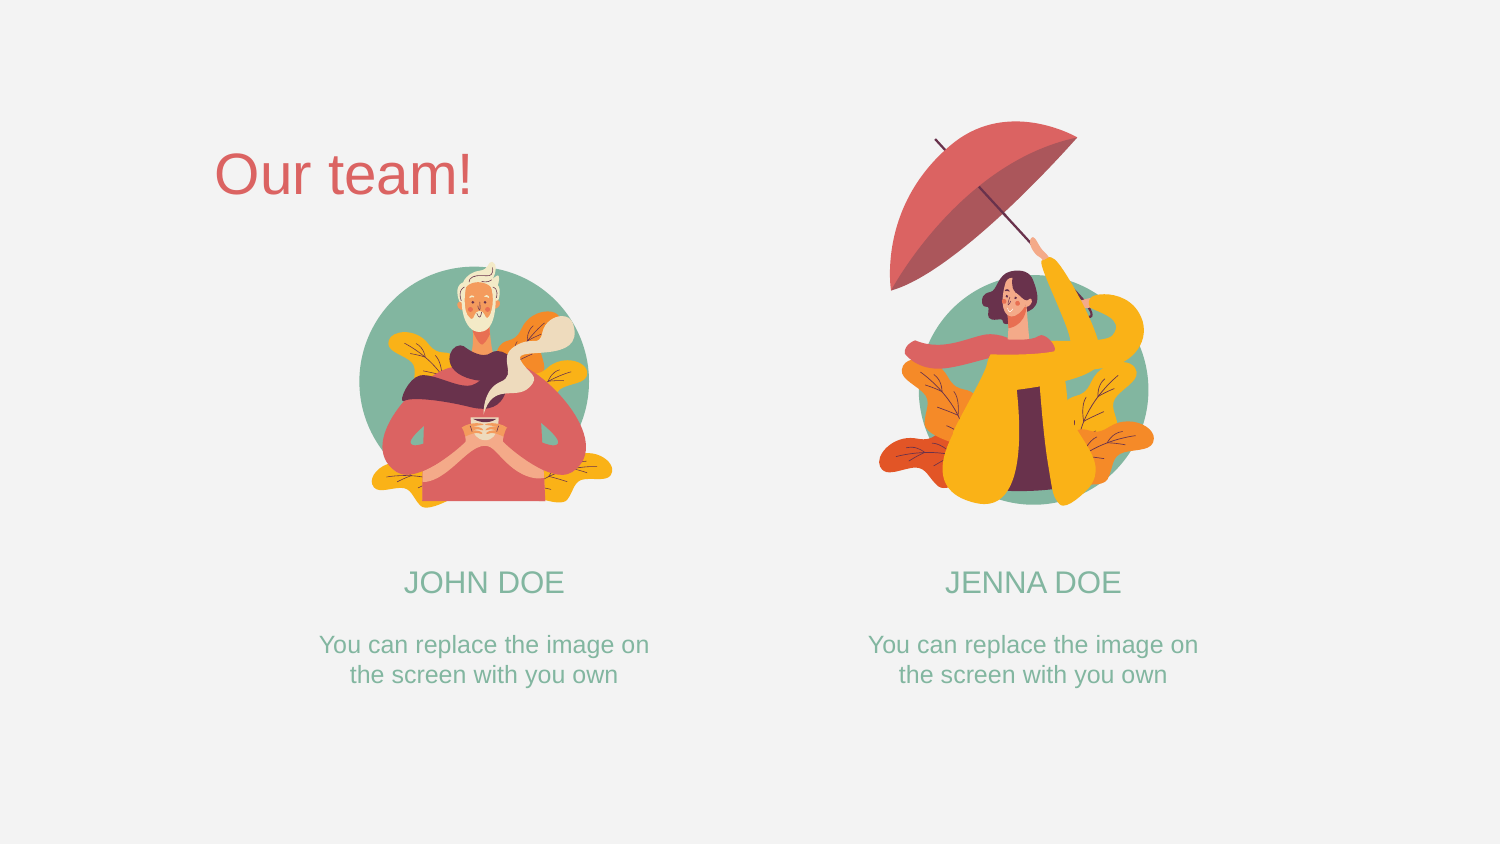

# Our team!

JOHN DOE
JENNA DOE
You can replace the image on the screen with you own
You can replace the image on the screen with you own